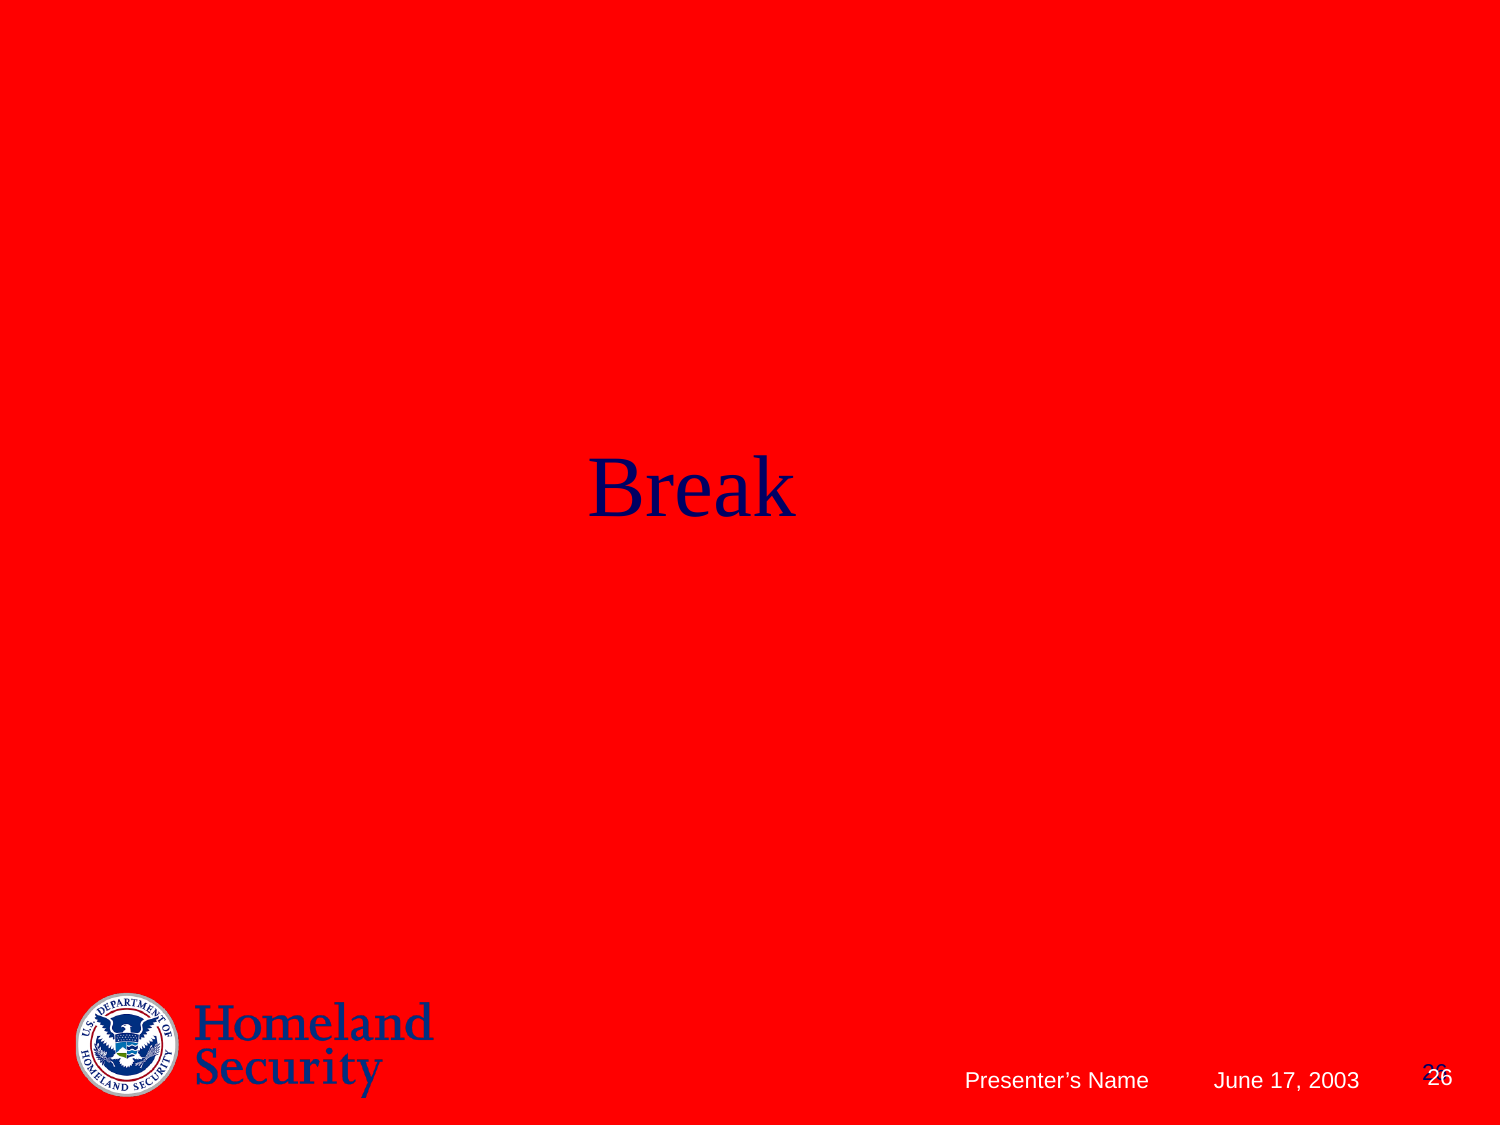

# Break
Exercise – Business Sensitive – Exercise
26